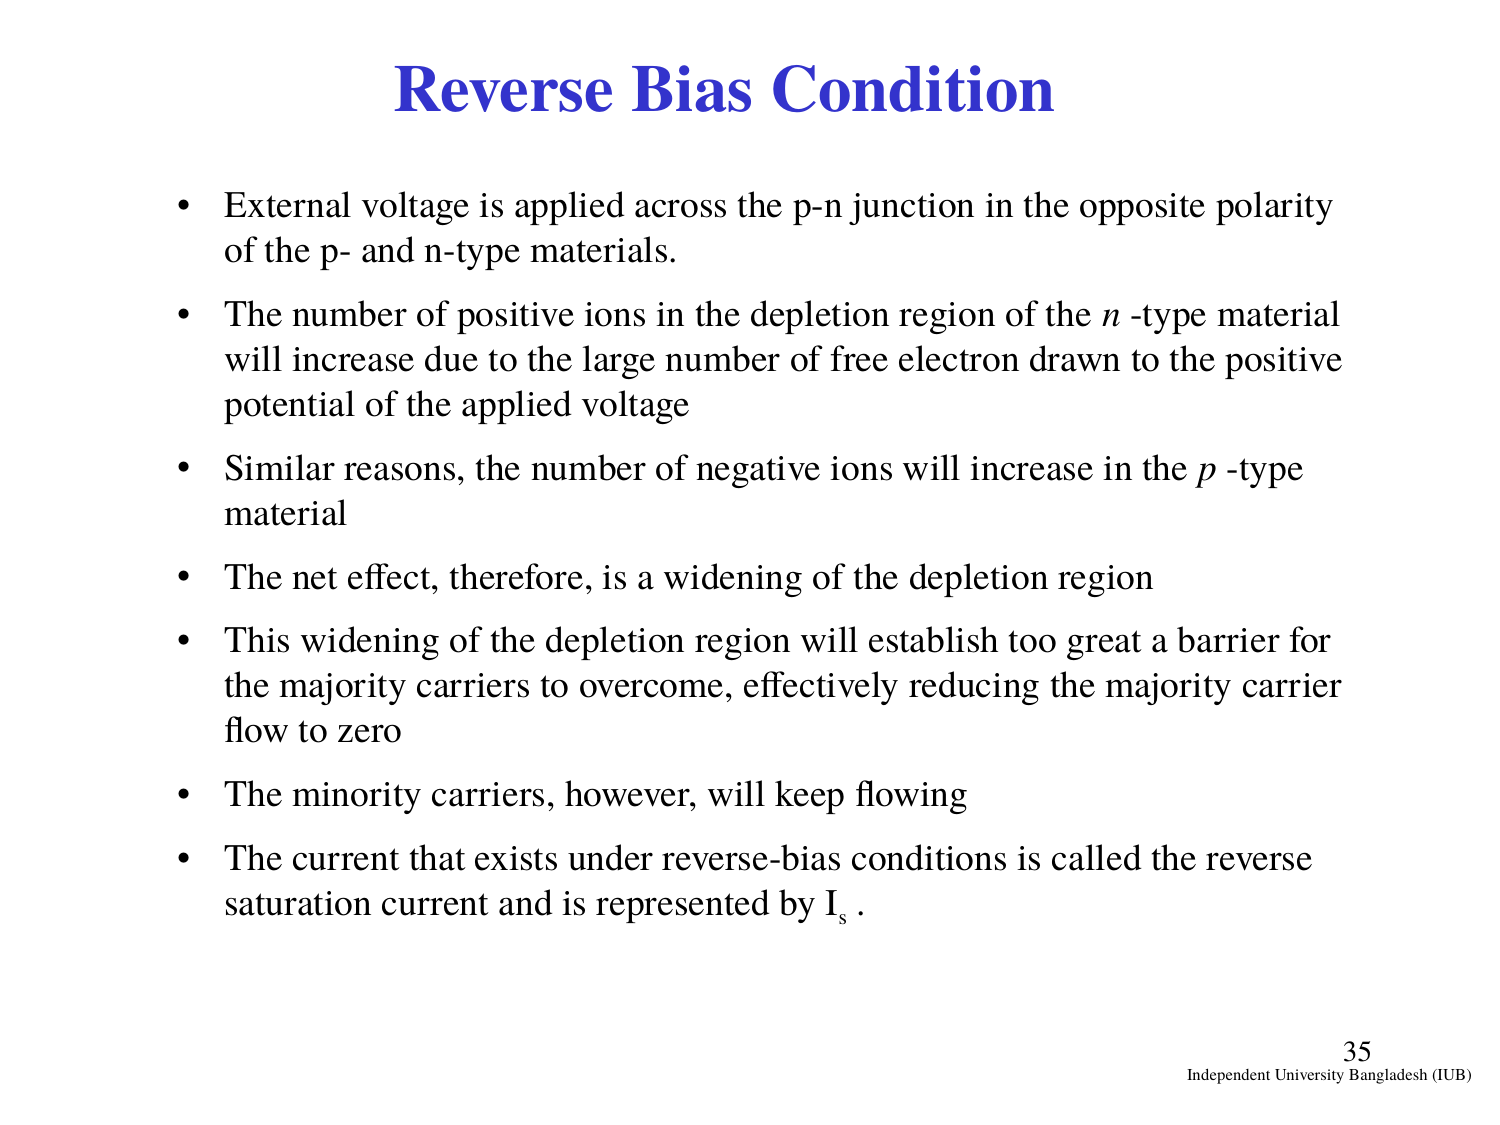

Reverse Bias Condition
External voltage is applied across the p-n junction in the opposite polarity of the p- and n-type materials.
The number of positive ions in the depletion region of the n -type material will increase due to the large number of free electron drawn to the positive potential of the applied voltage
Similar reasons, the number of negative ions will increase in the p -type material
The net effect, therefore, is a widening of the depletion region
This widening of the depletion region will establish too great a barrier for the majority carriers to overcome, effectively reducing the majority carrier flow to zero
The minority carriers, however, will keep flowing
The current that exists under reverse-bias conditions is called the reverse saturation current and is represented by Is .

35

Independent University Bangladesh (IUB)